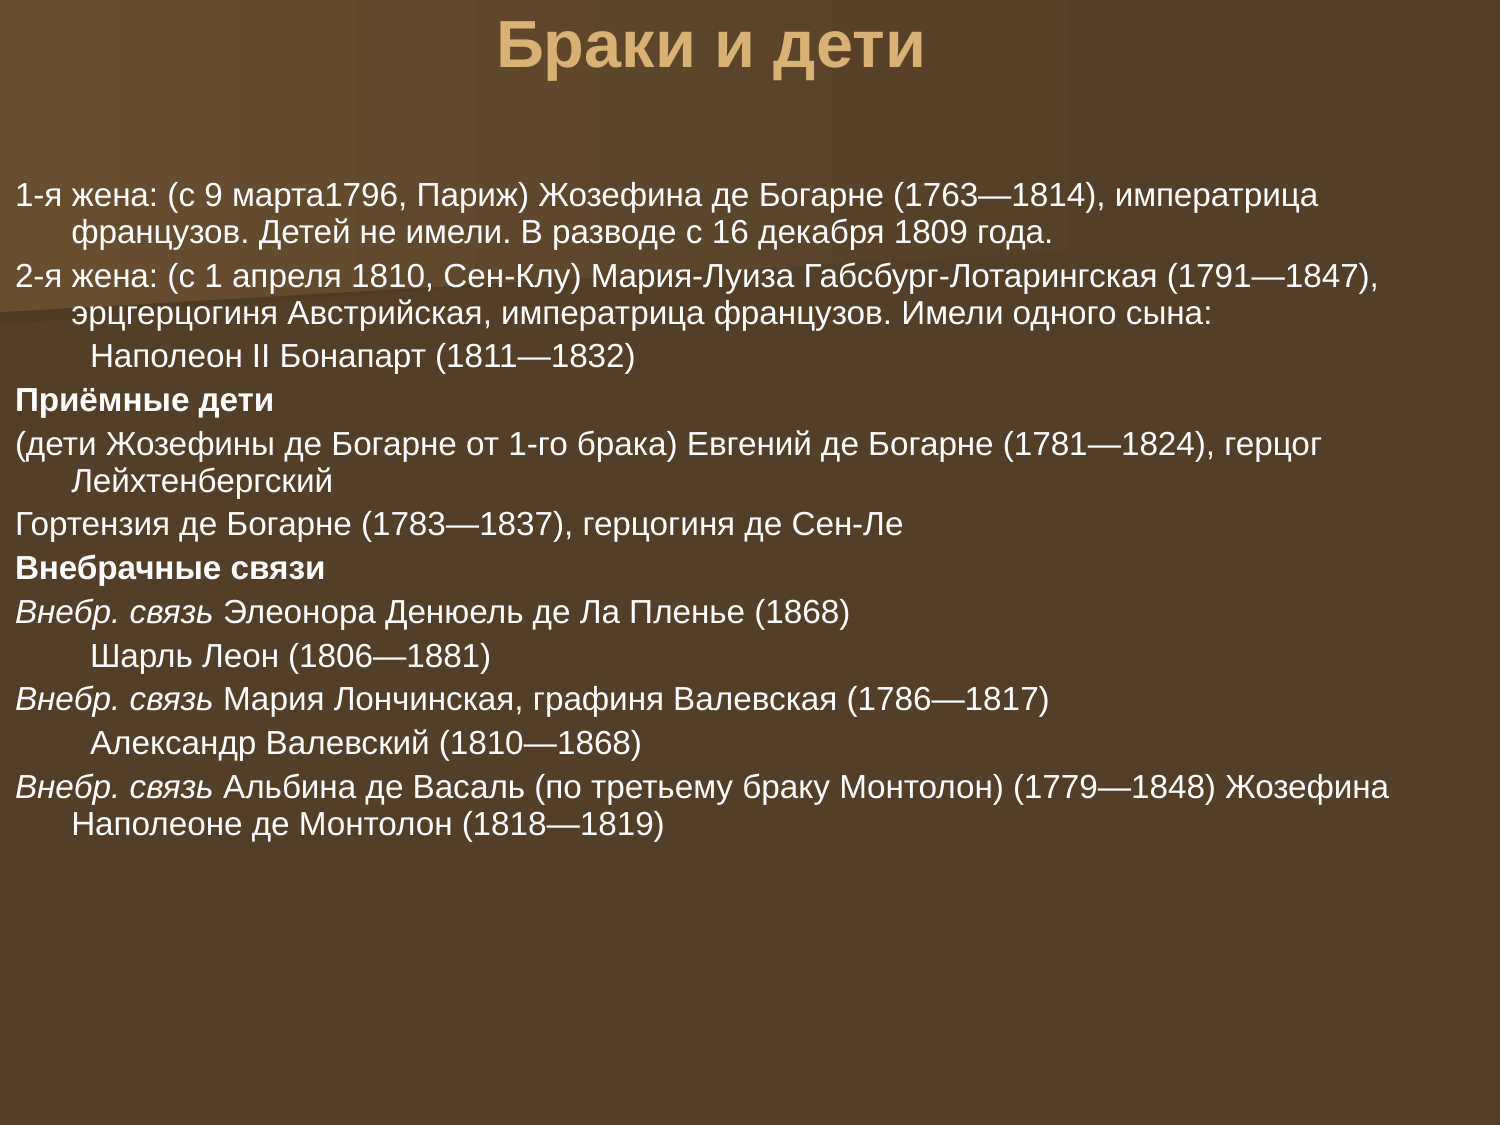

Браки и дети

1-я жена: (с 9 марта1796, Париж) Жозефина де Богарне (1763—1814), императрица французов. Детей не имели. В разводе с 16 декабря 1809 года.
2-я жена: (с 1 апреля 1810, Сен-Клу) Мария-Луиза Габсбург-Лотарингская (1791—1847), эрцгерцогиня Австрийская, императрица французов. Имели одного сына:
Наполеон II Бонапарт (1811—1832)
Приёмные дети
(дети Жозефины де Богарне от 1-го брака) Евгений де Богарне (1781—1824), герцог Лейхтенбергский
Гортензия де Богарне (1783—1837), герцогиня де Сен-Ле
Внебрачные связи
Внебр. связь Элеонора Денюель де Ла Пленье (1868)
Шарль Леон (1806—1881)
Внебр. связь Мария Лончинская, графиня Валевская (1786—1817)
Александр Валевский (1810—1868)
Внебр. связь Альбина де Васаль (по третьему браку Монтолон) (1779—1848) Жозефина Наполеоне де Монтолон (1818—1819)